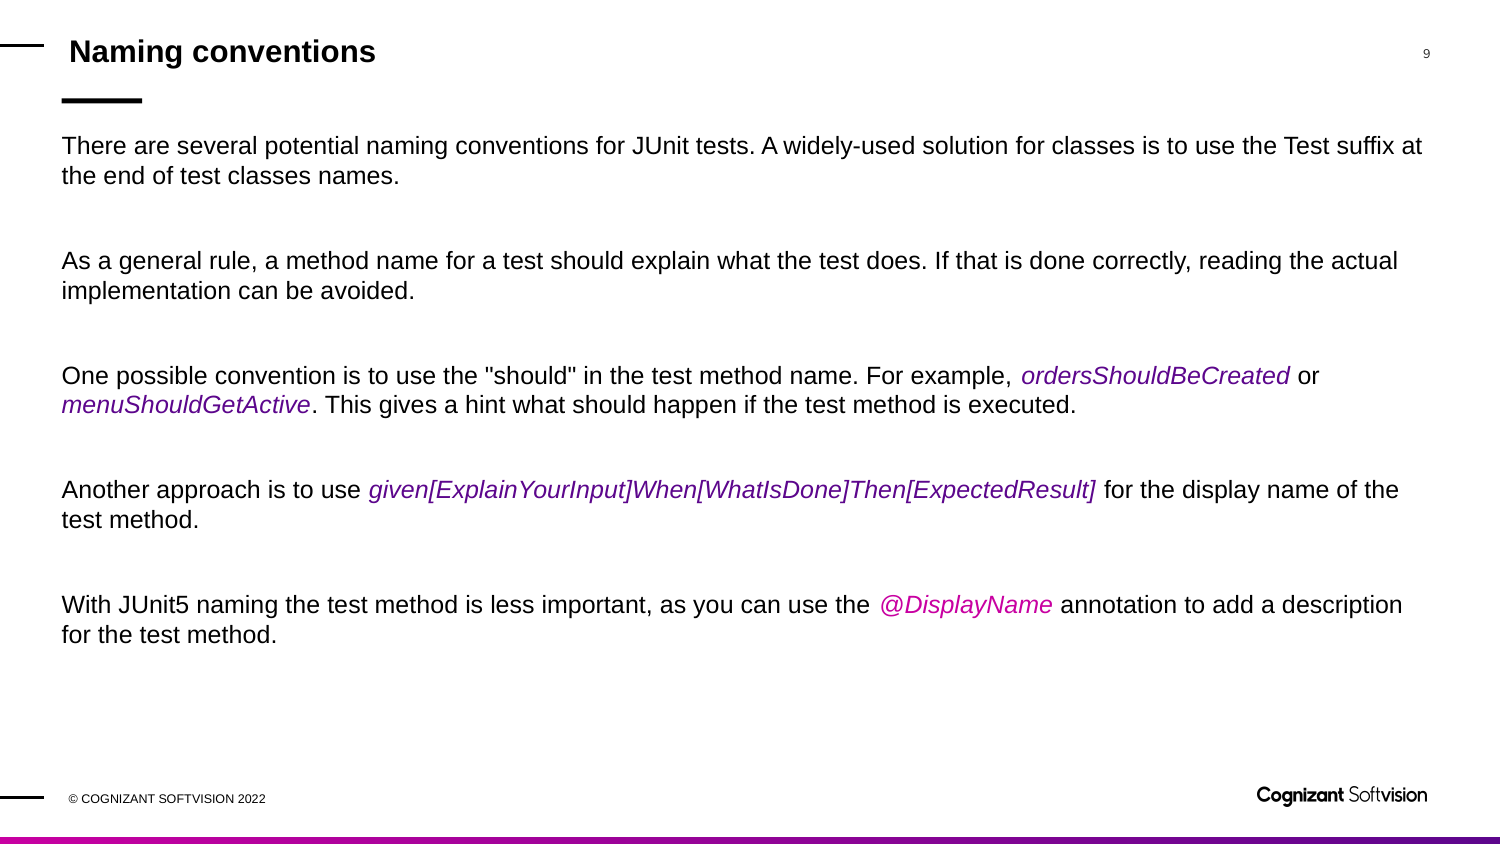

# Naming conventions

There are several potential naming conventions for JUnit tests. A widely-used solution for classes is to use the Test suffix at the end of test classes names.

As a general rule, a method name for a test should explain what the test does. If that is done correctly, reading the actual implementation can be avoided.

One possible convention is to use the "should" in the test method name. For example, ordersShouldBeCreated or menuShouldGetActive. This gives a hint what should happen if the test method is executed.

Another approach is to use given[ExplainYourInput]When[WhatIsDone]Then[ExpectedResult] for the display name of the test method.

With JUnit5 naming the test method is less important, as you can use the @DisplayName annotation to add a description for the test method.